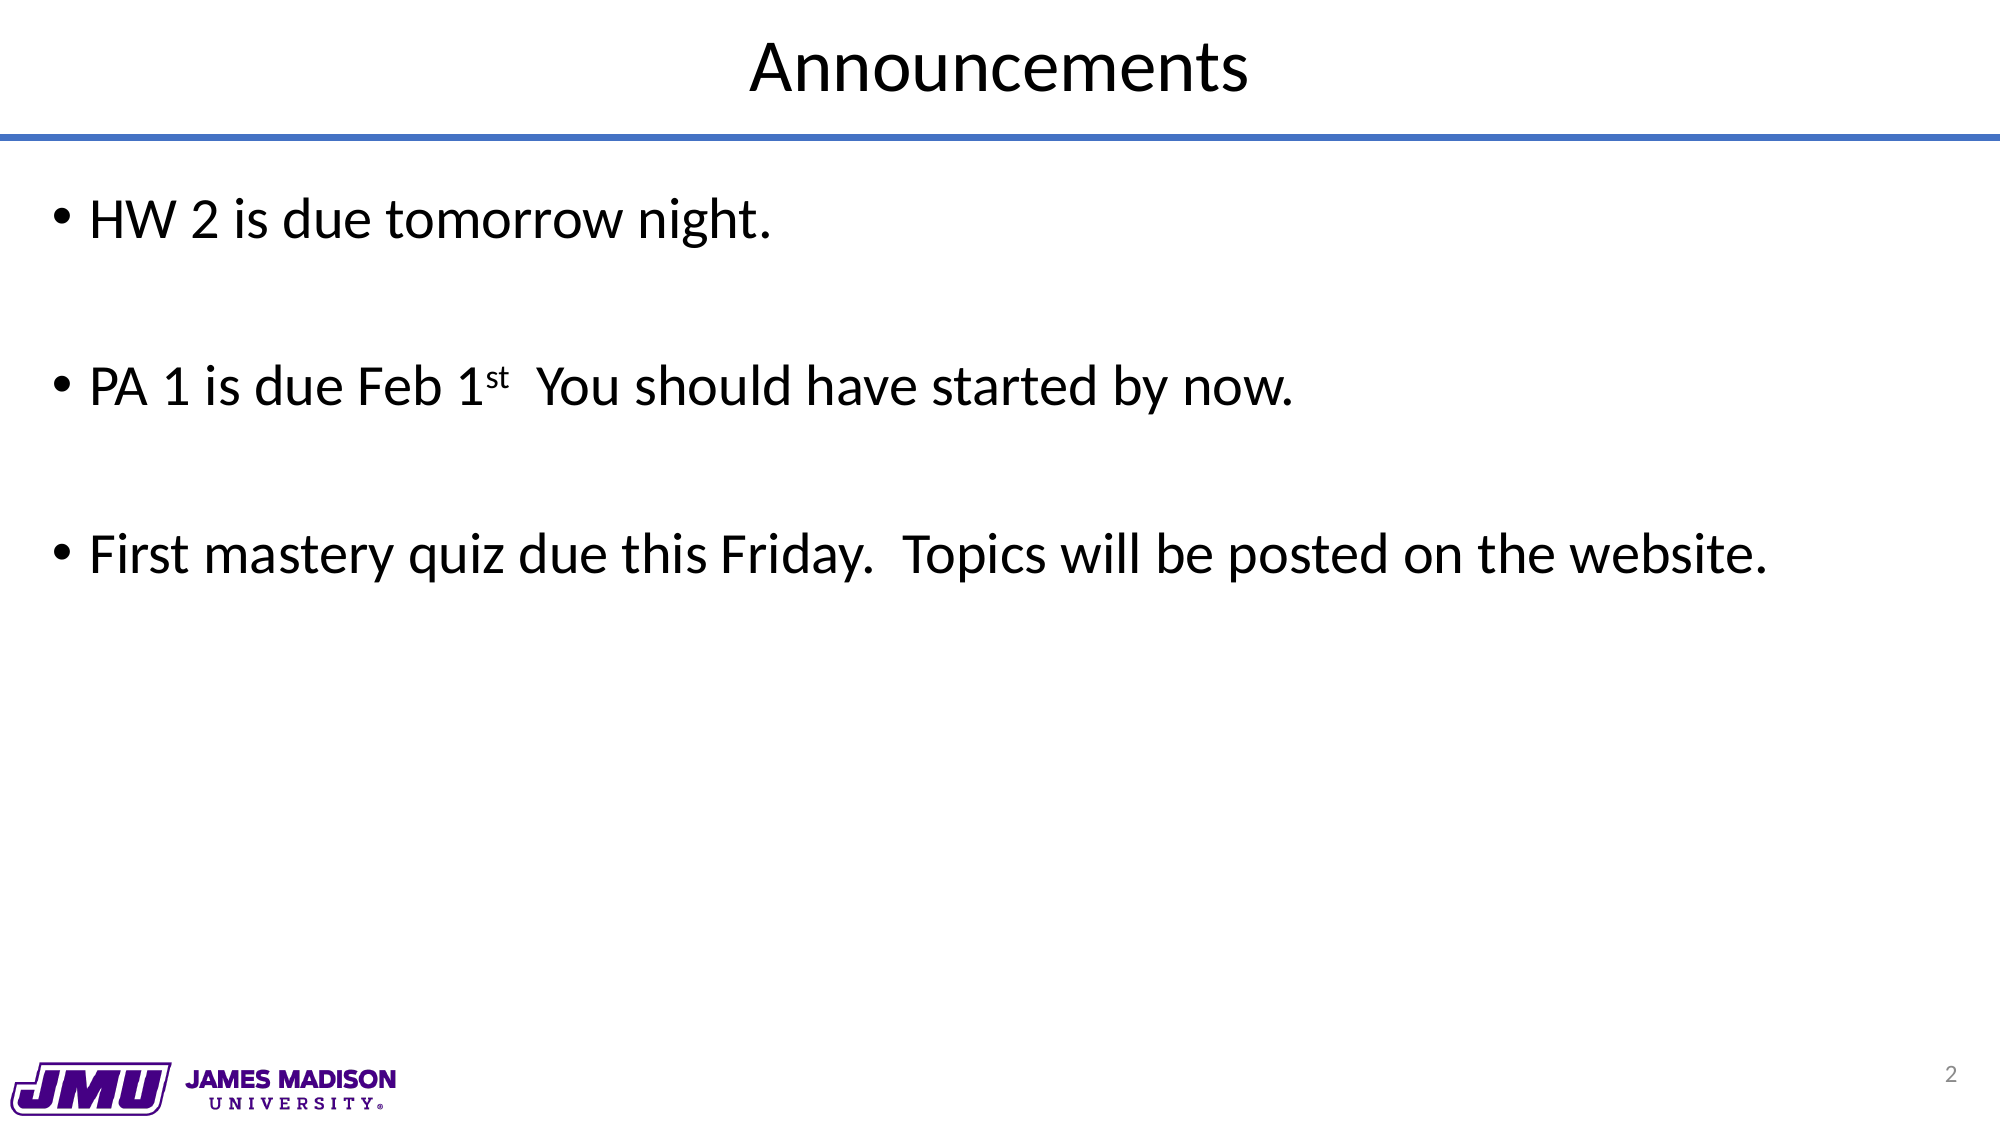

# Announcements
HW 2 is due tomorrow night.

PA 1 is due Feb 1st  You should have started by now.

First mastery quiz due this Friday.  Topics will be posted on the website.
2